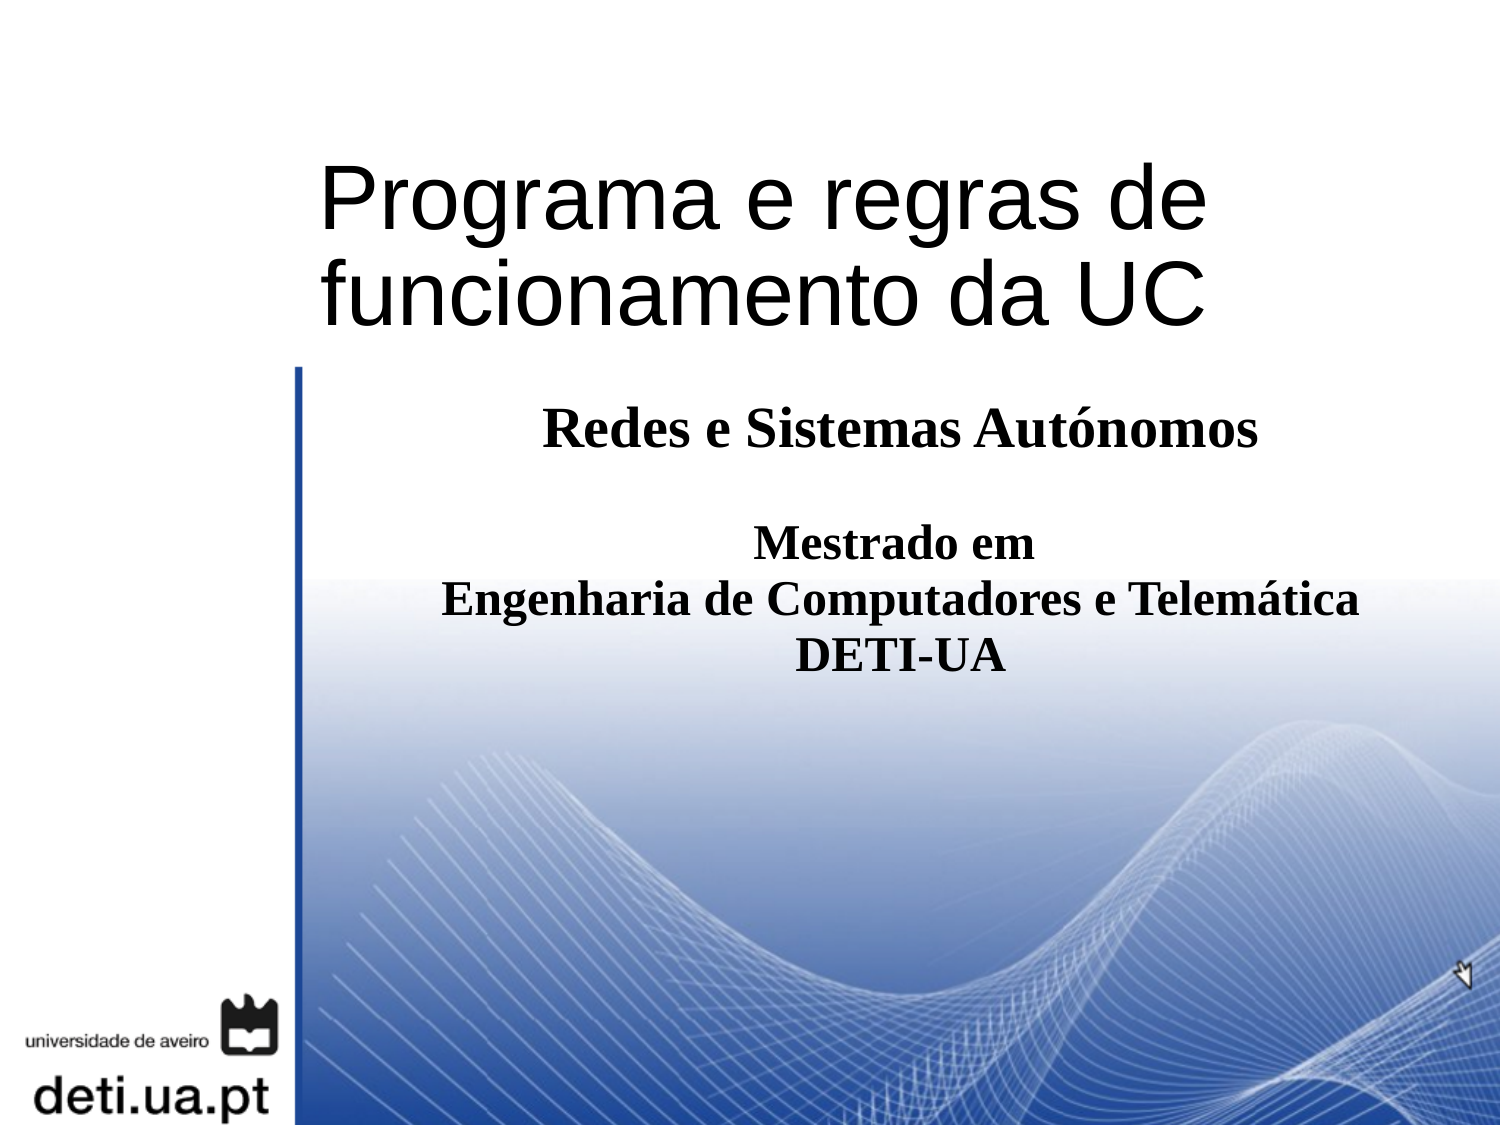

# Programa e regras de funcionamento da UC
Redes e Sistemas Autónomos

Mestrado em
Engenharia de Computadores e Telemática
DETI-UA